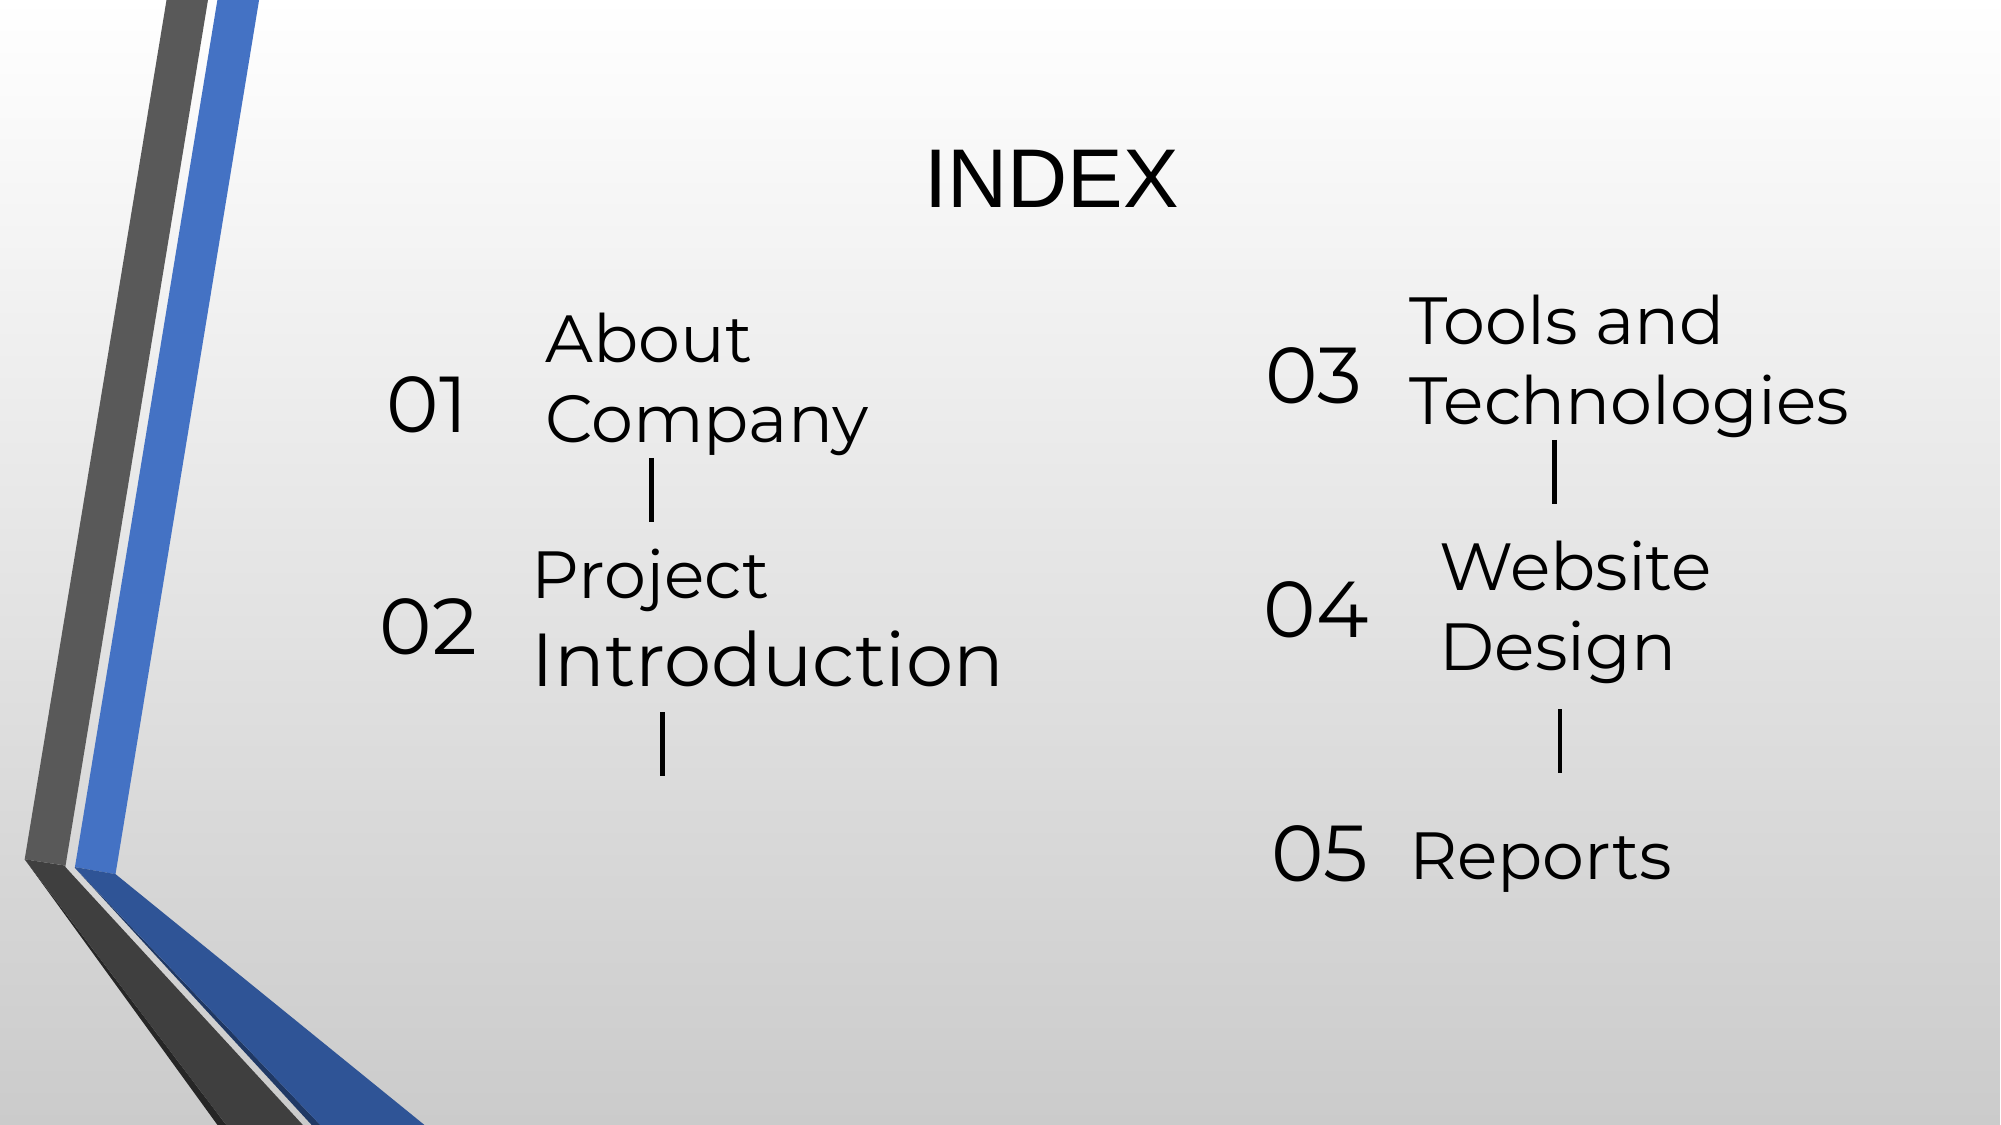

INDEX
Tools and Technologies
# About
Company
03
01
Website Design
04
Project Introduction

02
Reports
05